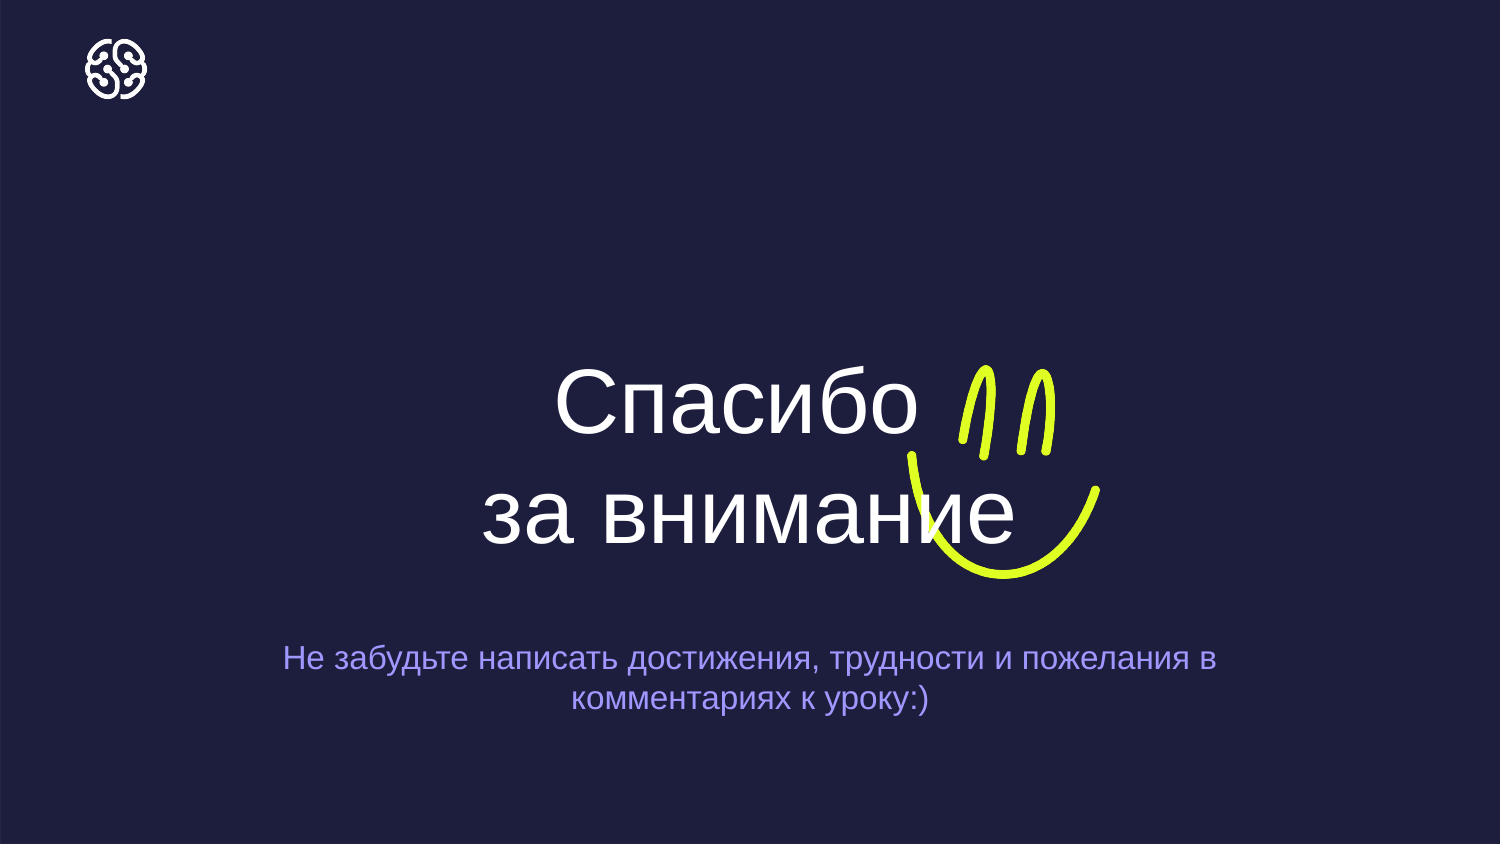

Не забудьте написать достижения, трудности и пожелания в комментариях к уроку:)